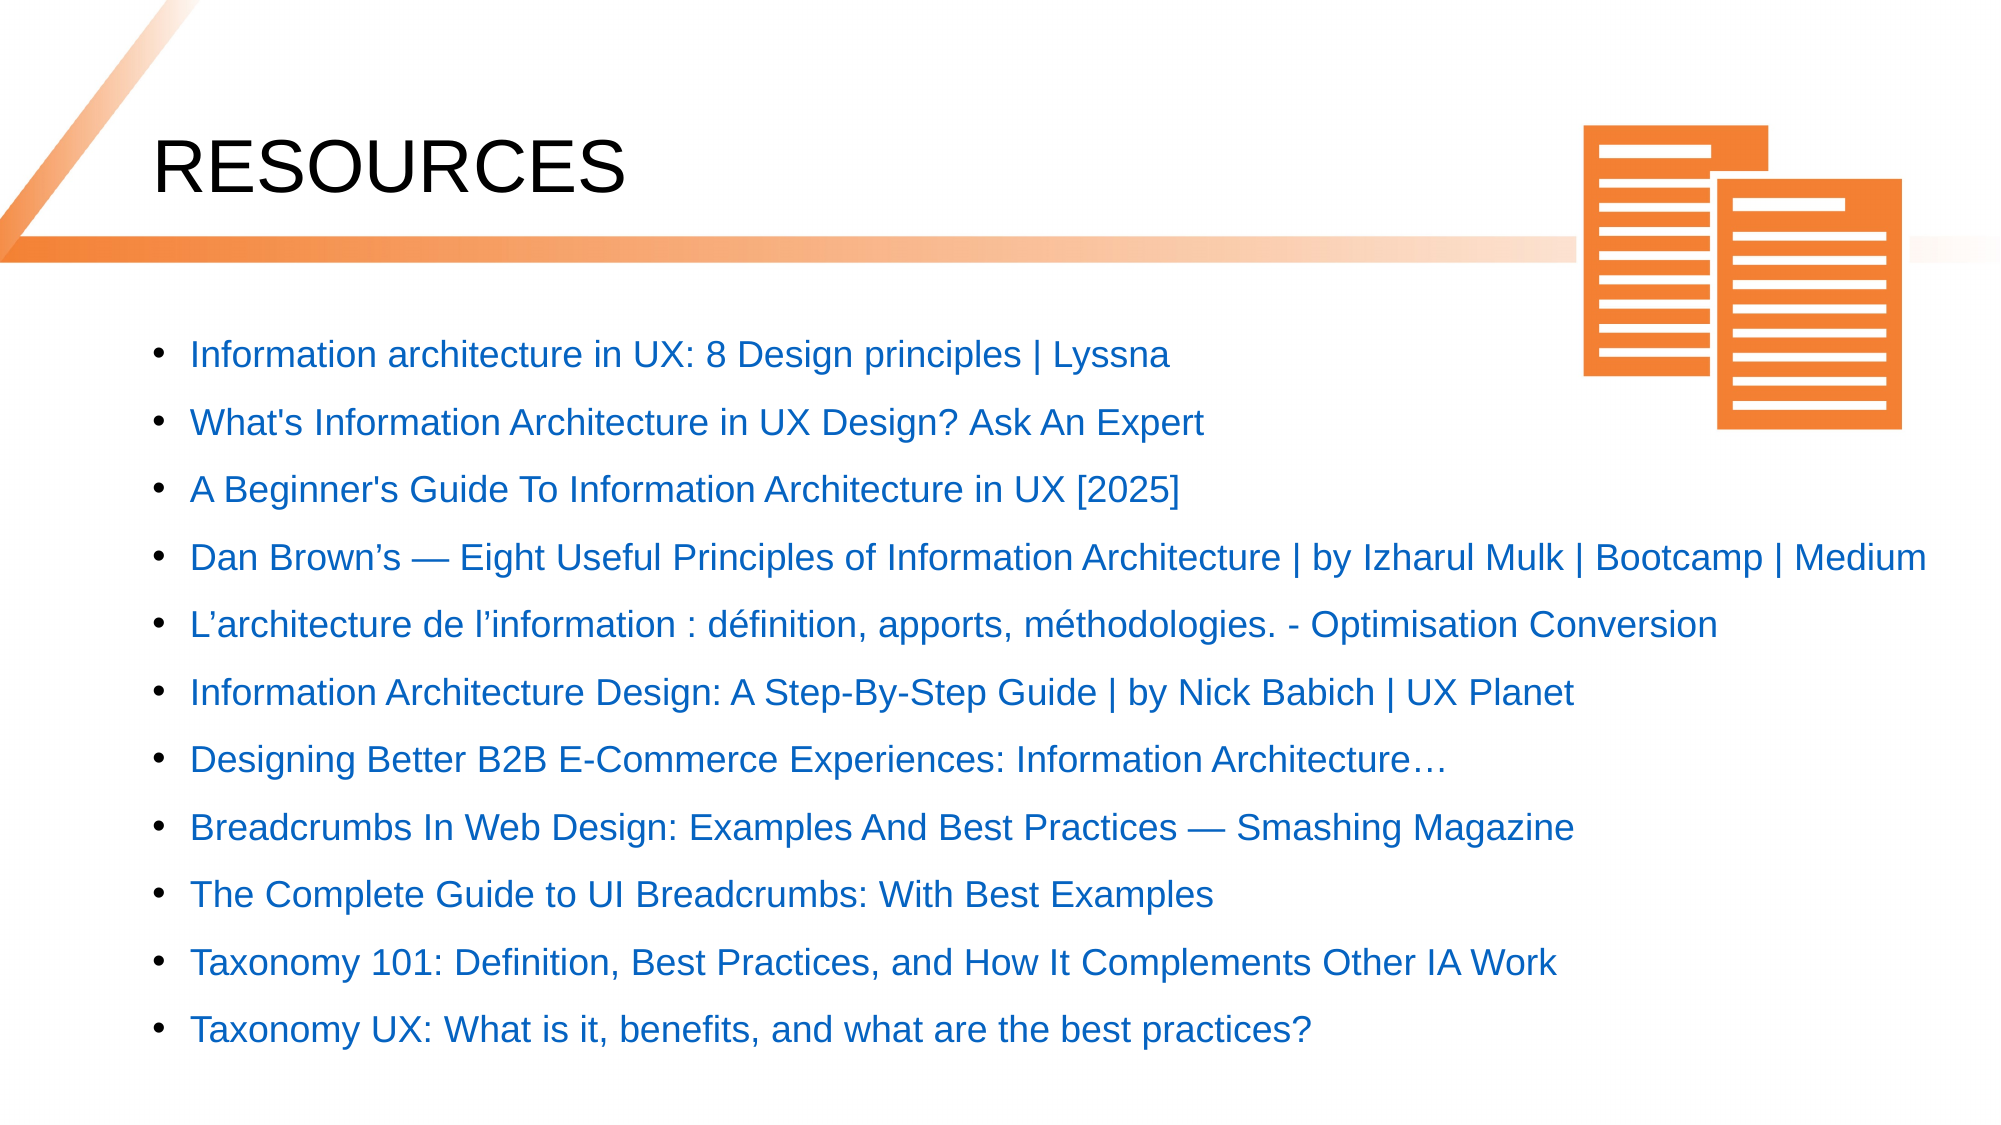

# RESOURCES
Information architecture in UX: 8 Design principles | Lyssna
What's Information Architecture in UX Design? Ask An Expert
A Beginner's Guide To Information Architecture in UX [2025]
Dan Brown’s — Eight Useful Principles of Information Architecture | by Izharul Mulk | Bootcamp | Medium
L’architecture de l’information : définition, apports, méthodologies. - Optimisation Conversion
Information Architecture Design: A Step-By-Step Guide | by Nick Babich | UX Planet
Designing Better B2B E-Commerce Experiences: Information Architecture…
Breadcrumbs In Web Design: Examples And Best Practices — Smashing Magazine
The Complete Guide to UI Breadcrumbs: With Best Examples
Taxonomy 101: Definition, Best Practices, and How It Complements Other IA Work
Taxonomy UX: What is it, benefits, and what are the best practices?